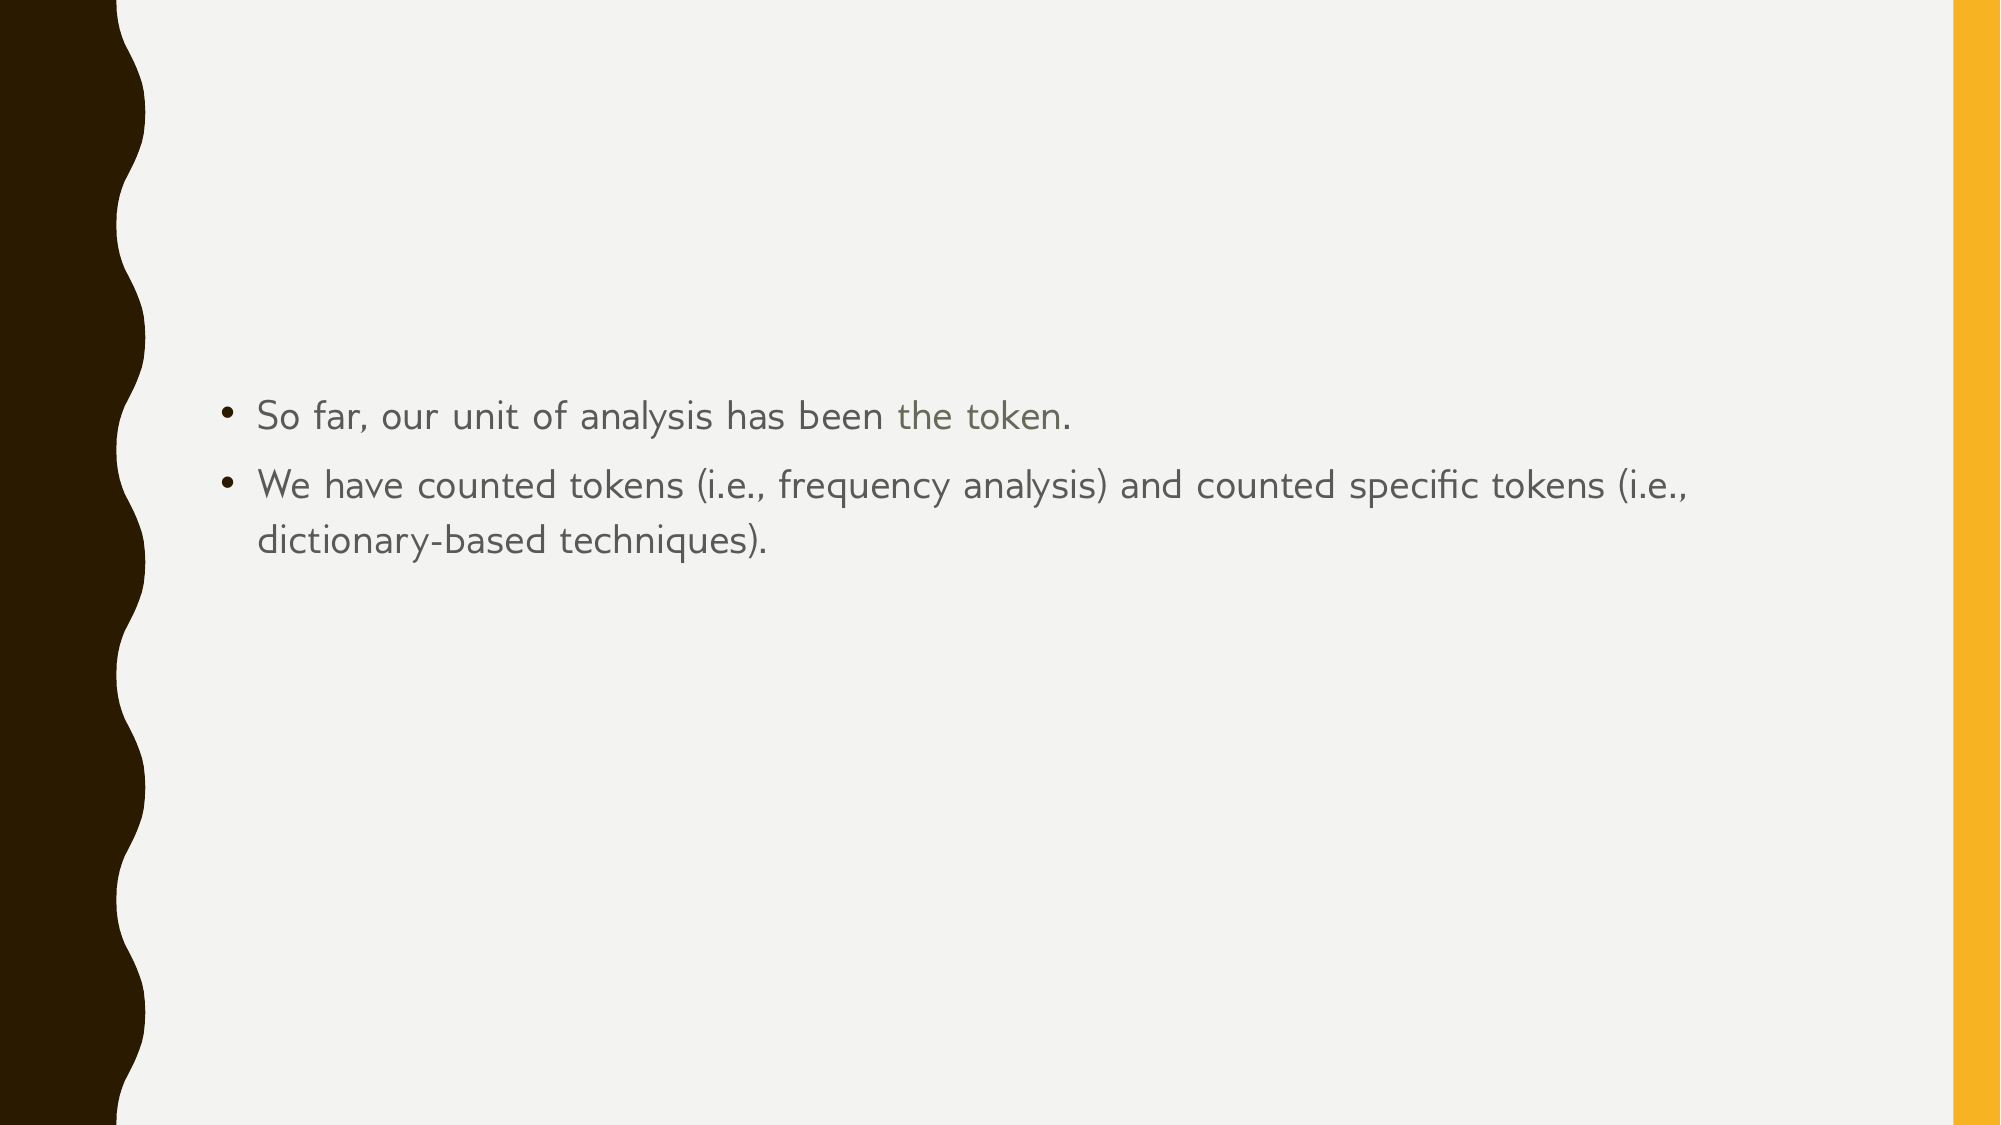

#
So far, our unit of analysis has been the token.
We have counted tokens (i.e., frequency analysis) and counted specific tokens (i.e., dictionary-based techniques).